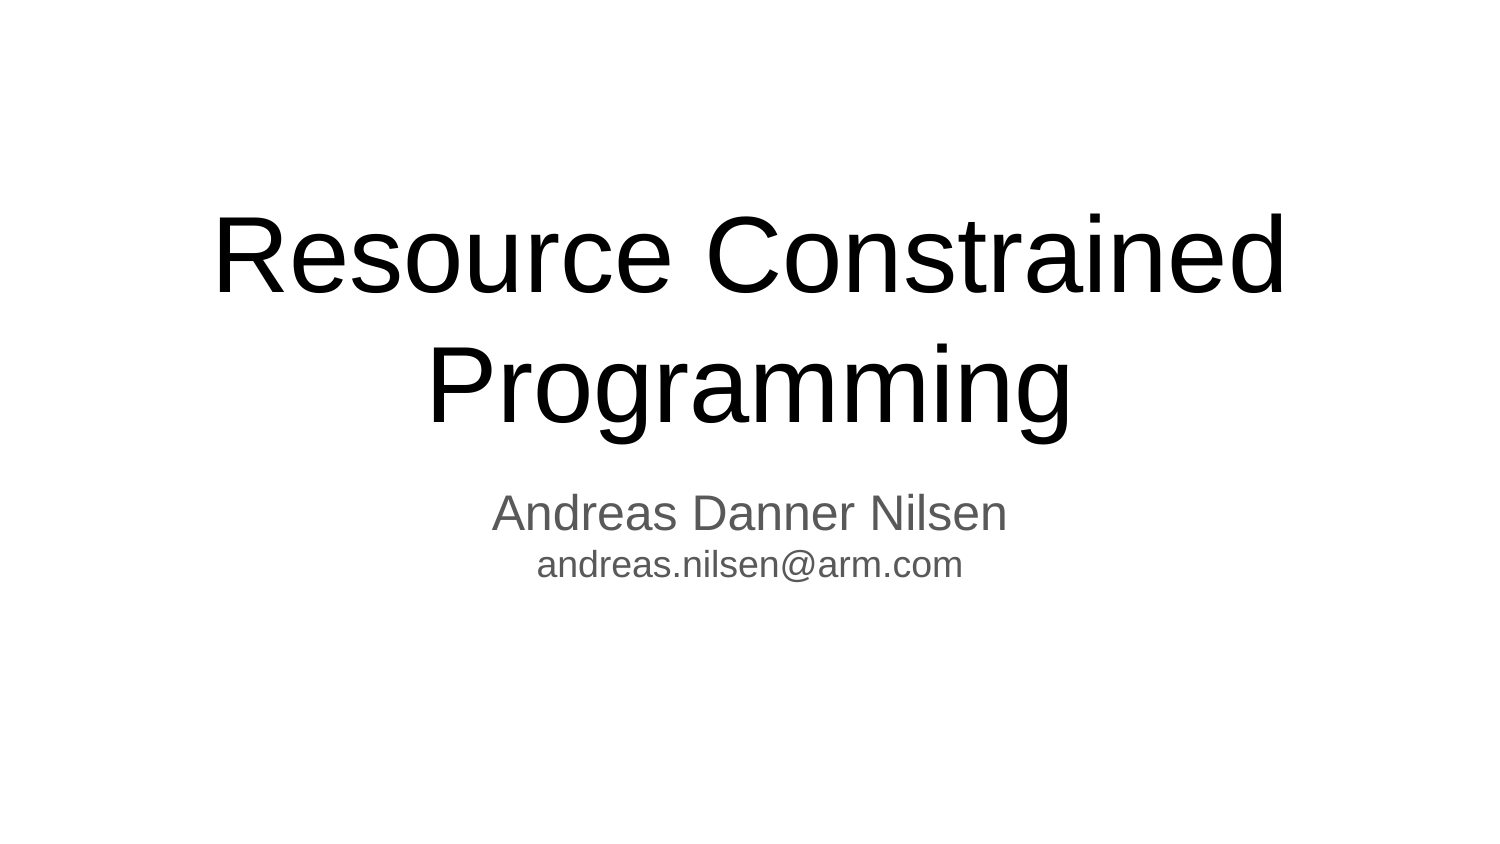

# Resource Constrained Programming
Andreas Danner Nilsen
andreas.nilsen@arm.com